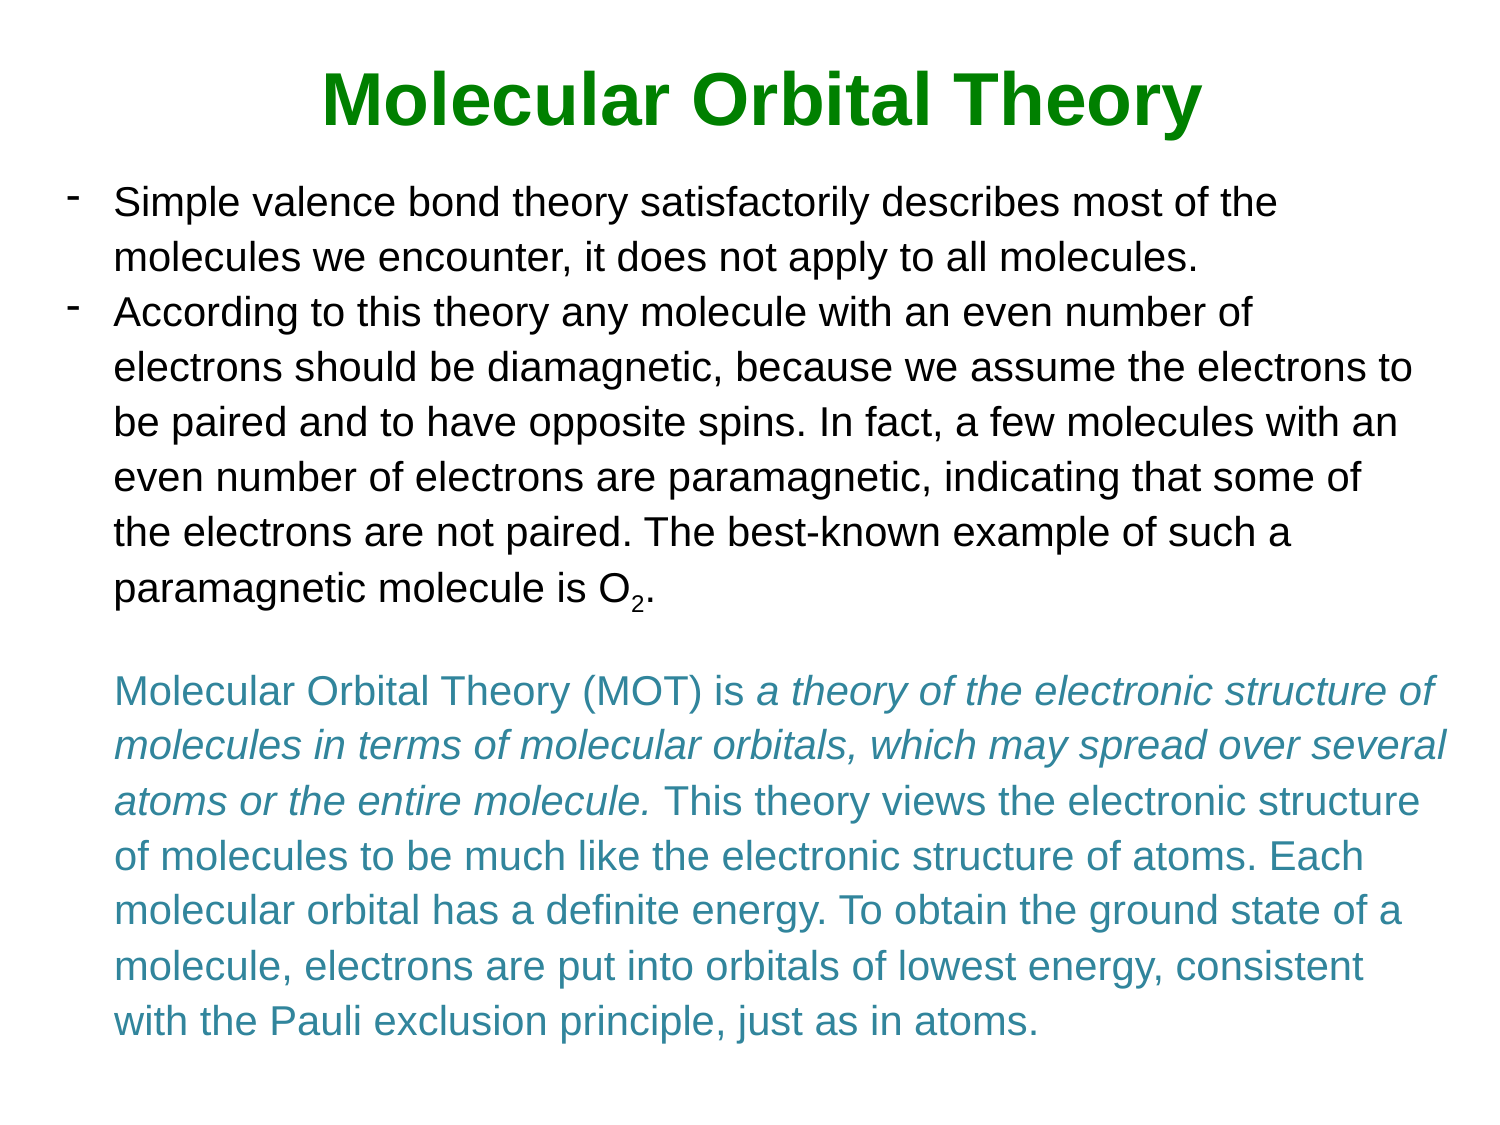

Molecular Orbital Theory
Simple valence bond theory satisfactorily describes most of the molecules we encounter, it does not apply to all molecules.
According to this theory any molecule with an even number of electrons should be diamagnetic, because we assume the electrons to be paired and to have opposite spins. In fact, a few molecules with an even number of electrons are paramagnetic, indicating that some of the electrons are not paired. The best-known example of such a paramagnetic molecule is O2.
Molecular Orbital Theory (MOT) is a theory of the electronic structure of molecules in terms of molecular orbitals, which may spread over several atoms or the entire molecule. This theory views the electronic structure of molecules to be much like the electronic structure of atoms. Each molecular orbital has a definite energy. To obtain the ground state of a molecule, electrons are put into orbitals of lowest energy, consistent with the Pauli exclusion principle, just as in atoms.